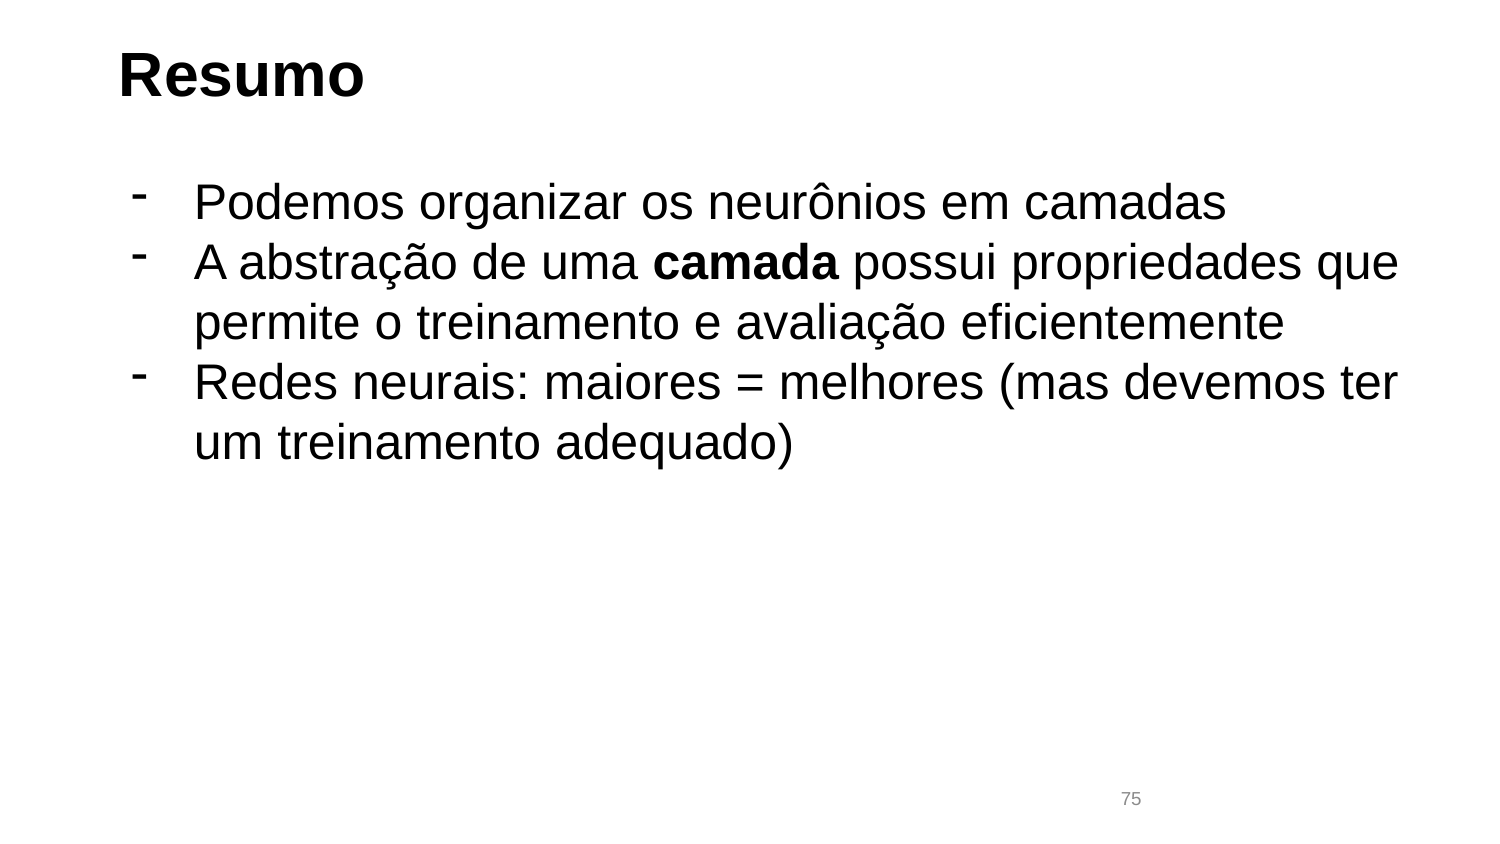

Resumo

Podemos organizar os neurônios em camadas
A abstração de uma camada possui propriedades que permite o treinamento e avaliação eficientemente
Redes neurais: maiores = melhores (mas devemos ter um treinamento adequado)
75